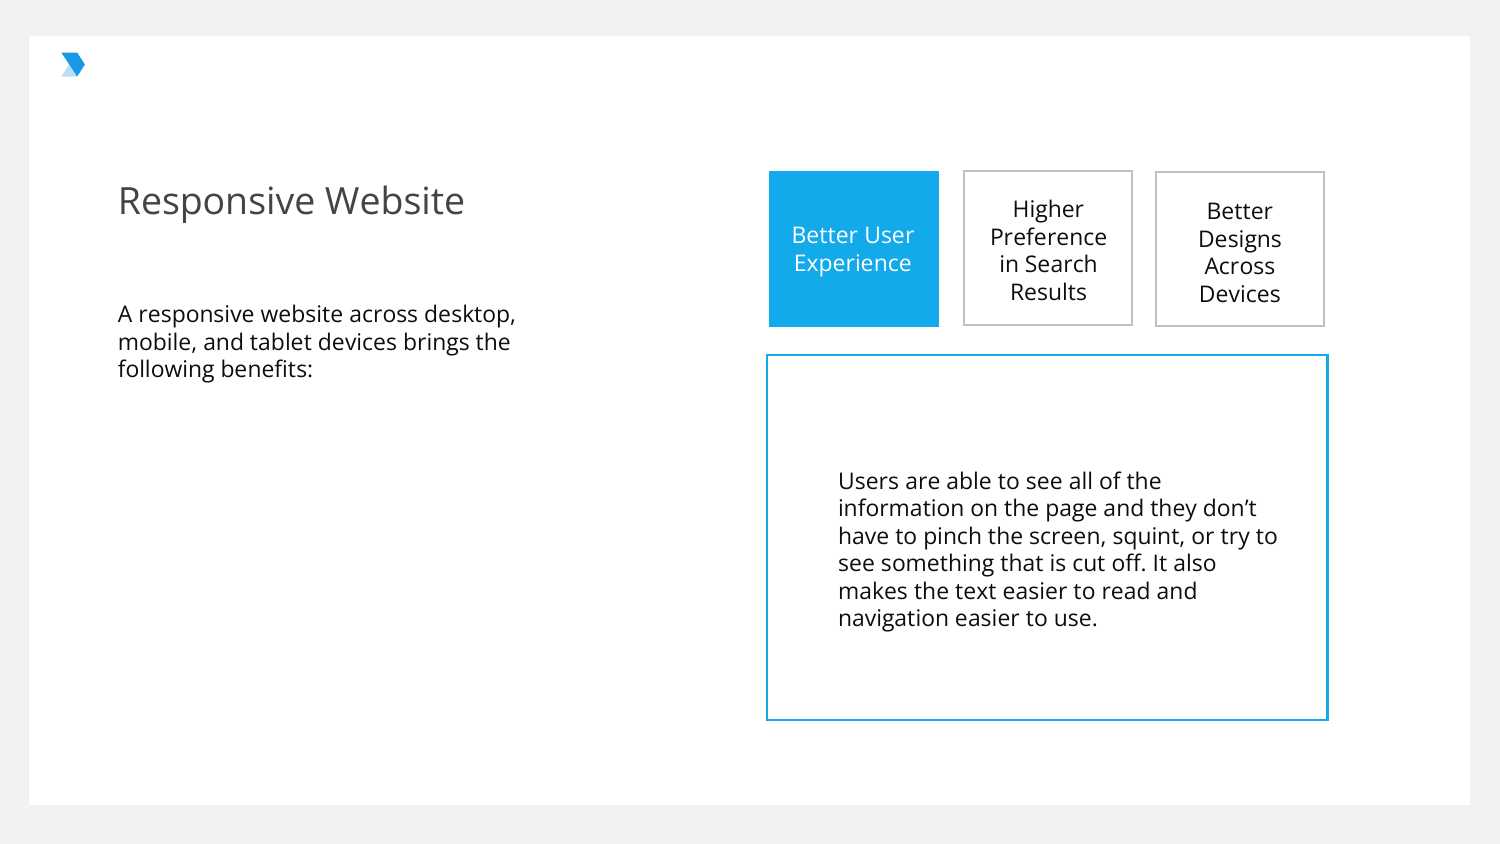

Responsive Website
Higher Preference in Search Results
Better Designs Across Devices
Better User Experience
A responsive website across desktop, mobile, and tablet devices brings the following benefits:

Users are able to see all of the information on the page and they don’t have to pinch the screen, squint, or try to see something that is cut off. It also makes the text easier to read and navigation easier to use.